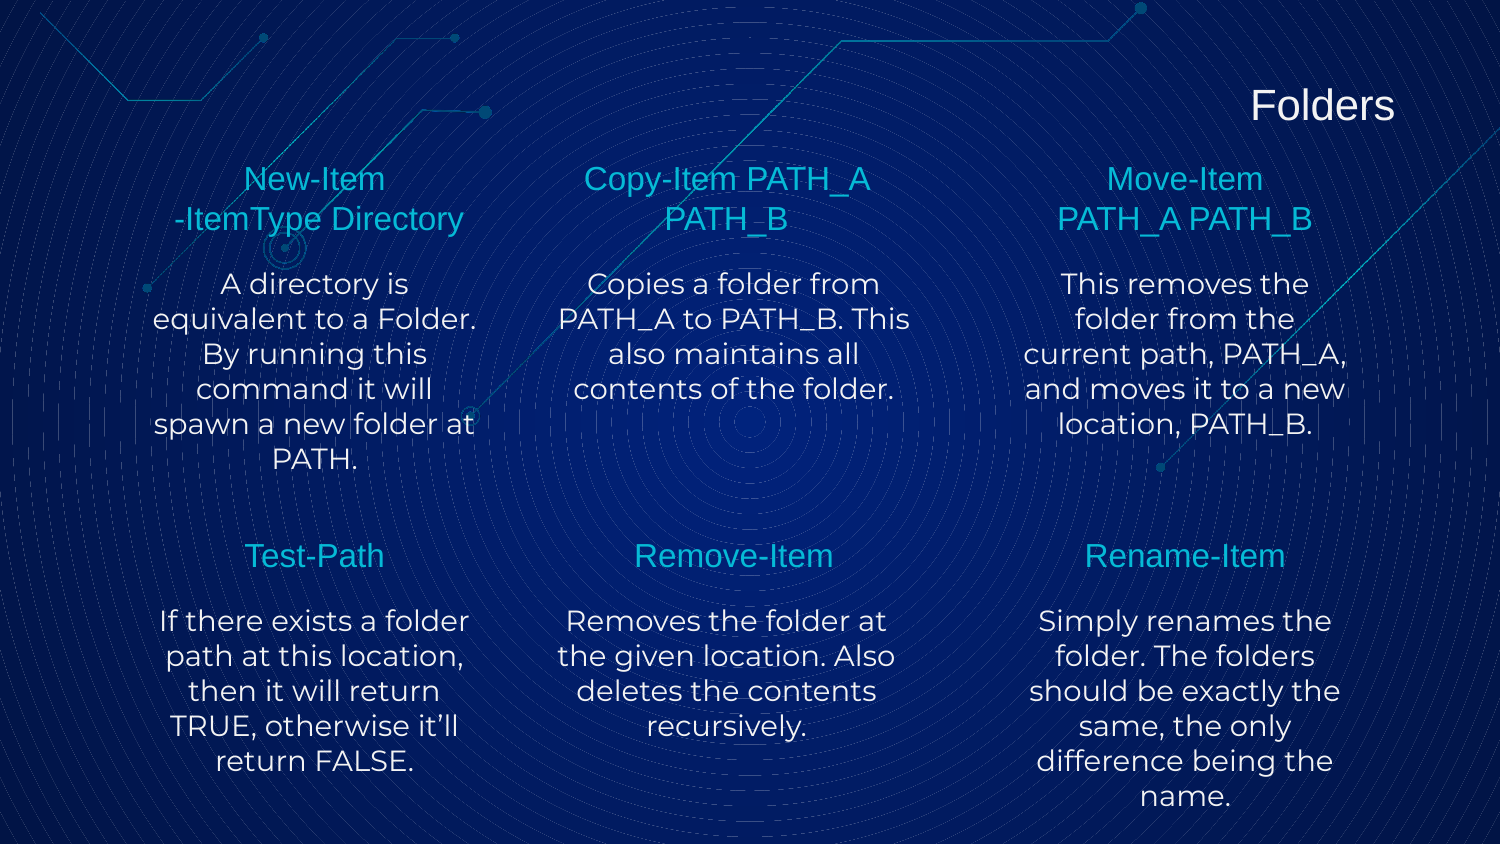

# Folders
New-Item
 -ItemType Directory
Copy-Item PATH_A PATH_B
Move-Item
PATH_A PATH_B
A directory is equivalent to a Folder. By running this command it will spawn a new folder at PATH.
Copies a folder from PATH_A to PATH_B. This also maintains all contents of the folder.
This removes the folder from the current path, PATH_A, and moves it to a new location, PATH_B.
Test-Path
Remove-Item
Rename-Item
If there exists a folder path at this location, then it will return TRUE, otherwise it’ll return FALSE.
Removes the folder at the given location. Also deletes the contents recursively.
Simply renames the folder. The folders should be exactly the same, the only difference being the name.